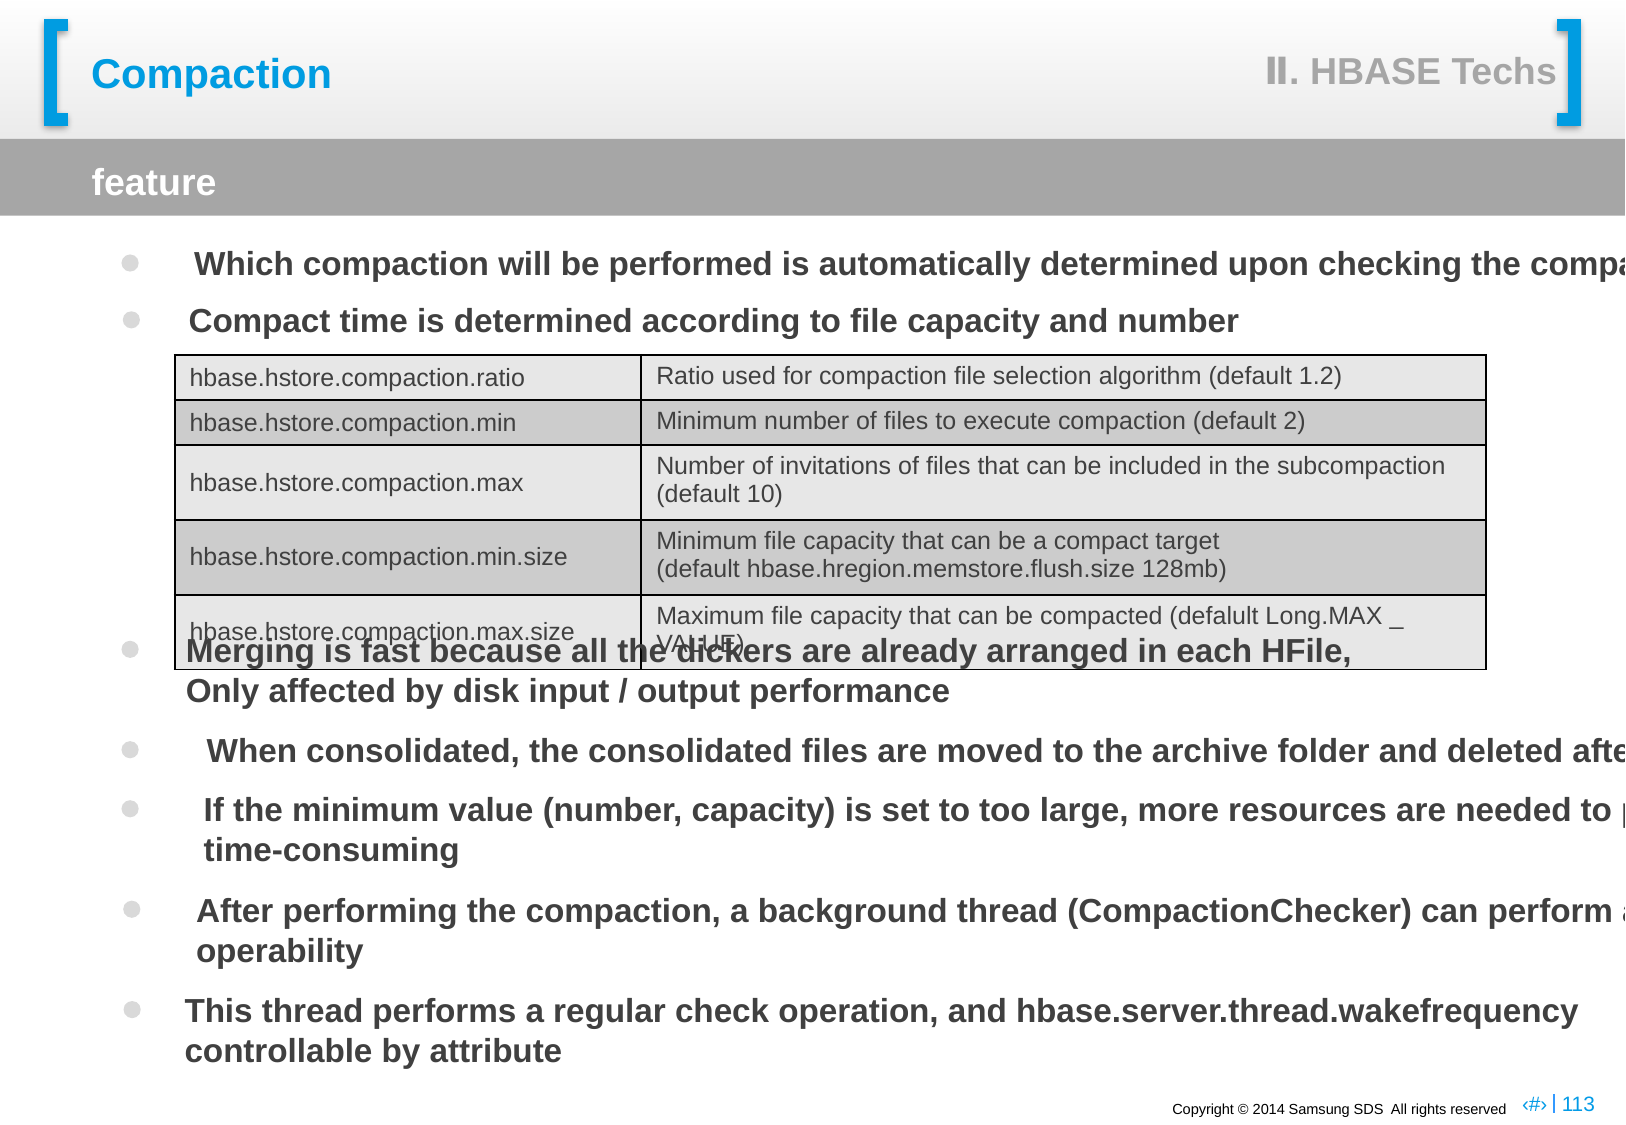

Ⅱ. HBASE Techs
# Compaction

feature
Which compaction will be performed is automatically determined upon checking the compaction status.

Compact time is determined according to file capacity and number

| hbase.hstore.compaction.ratio | Ratio used for compaction file selection algorithm (default 1.2) |
| --- | --- |
| hbase.hstore.compaction.min | Minimum number of files to execute compaction (default 2) |
| hbase.hstore.compaction.max | Number of invitations of files that can be included in the subcompaction (default 10) |
| hbase.hstore.compaction.min.size | Minimum file capacity that can be a compact target (default hbase.hregion.memstore.flush.size 128mb) |
| hbase.hstore.compaction.max.size | Maximum file capacity that can be compacted (defalult Long.MAX \_ VALUE) |
Merging is fast because all the dickers are already arranged in each HFile,
Only affected by disk input / output performance

When consolidated, the consolidated files are moved to the archive folder and deleted after a certain period of time.

If the minimum value (number, capacity) is set to too large, more resources are needed to perform the compaction,
time-consuming

After performing the compaction, a background thread (CompactionChecker) can perform an instance on each reversal server.
operability

This thread performs a regular check operation, and hbase.server.thread.wakefrequency
controllable by attribute